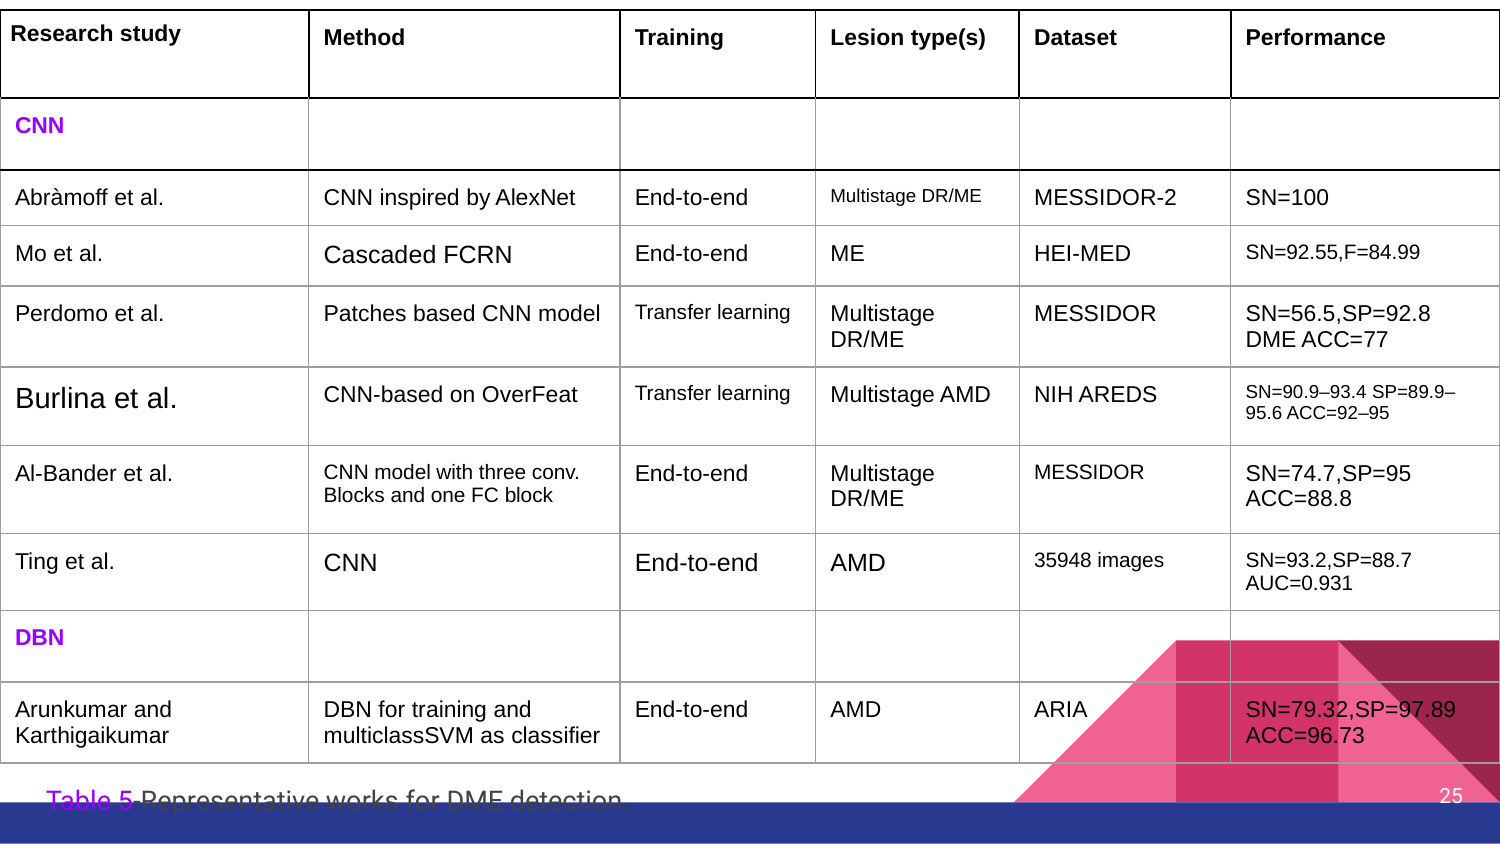

| Research study | Method | Training | Lesion type(s) | Dataset | Performance |
| --- | --- | --- | --- | --- | --- |
| CNN |  |  |  |  |  |
| Abràmoff et al. | CNN inspired by AlexNet | End-to-end | Multistage DR/ME | MESSIDOR-2 | SN=100 |
| Mo et al. | Cascaded FCRN | End-to-end | ME | HEI-MED | SN=92.55,F=84.99 |
| Perdomo et al. | Patches based CNN model | Transfer learning | Multistage DR/ME | MESSIDOR | SN=56.5,SP=92.8 DME ACC=77 |
| Burlina et al. | CNN-based on OverFeat | Transfer learning | Multistage AMD | NIH AREDS | SN=90.9–93.4 SP=89.9–95.6 ACC=92–95 |
| Al-Bander et al. | CNN model with three conv. Blocks and one FC block | End-to-end | Multistage DR/ME | MESSIDOR | SN=74.7,SP=95 ACC=88.8 |
| Ting et al. | CNN | End-to-end | AMD | 35948 images | SN=93.2,SP=88.7 AUC=0.931 |
| DBN |  |  |  |  |  |
| Arunkumar and Karthigaikumar | DBN for training and multiclassSVM as classifier | End-to-end | AMD | ARIA | SN=79.32,SP=97.89 ACC=96.73 |
25
Table 5-Representative works for DME detection.